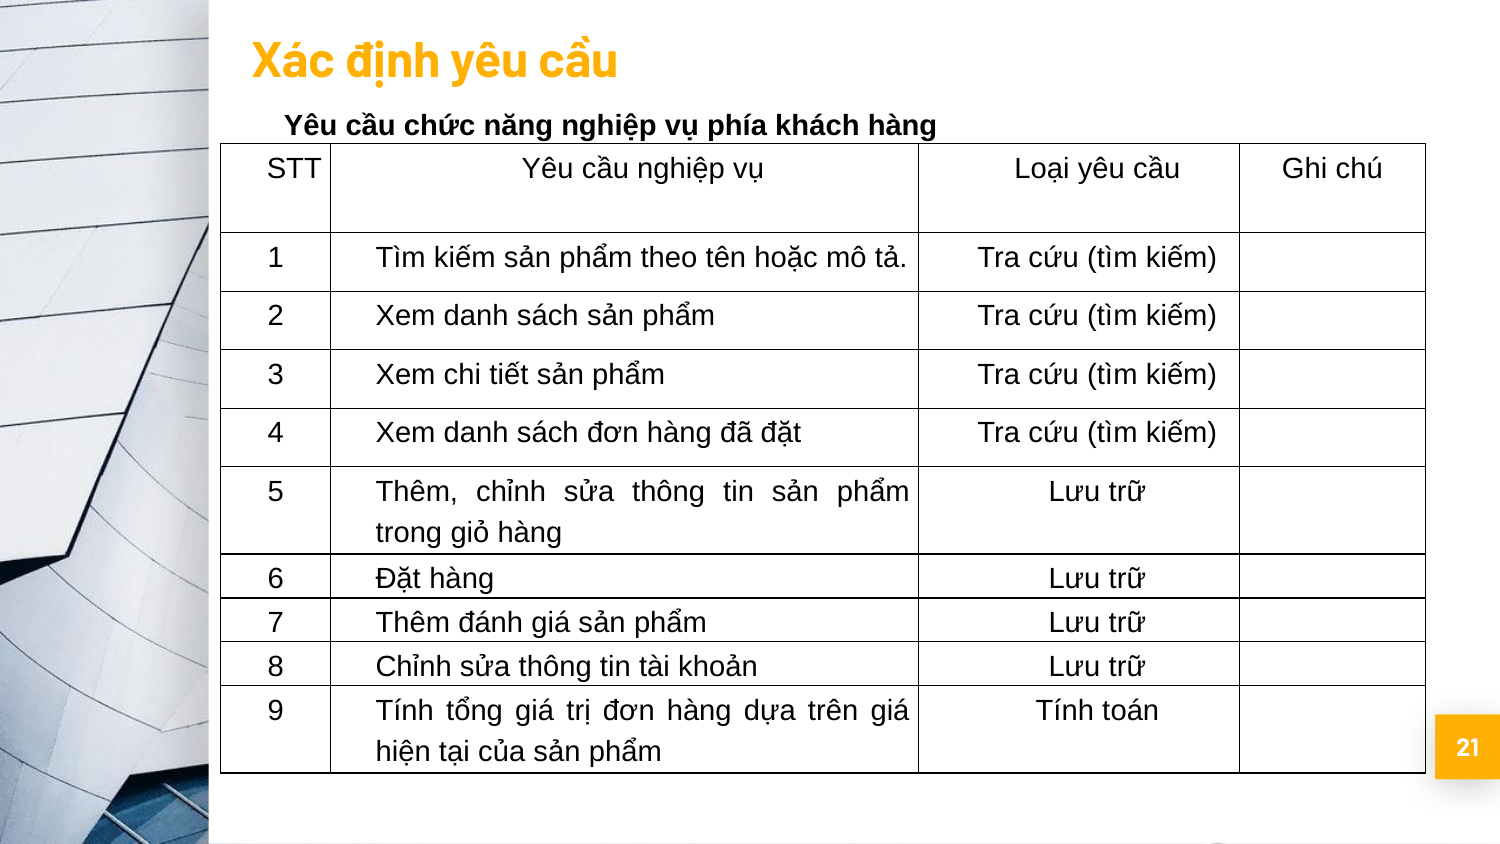

Xác định yêu cầu
Yêu cầu chức năng nghiệp vụ phía khách hàng
| STT | Yêu cầu nghiệp vụ | Loại yêu cầu | Ghi chú |
| --- | --- | --- | --- |
| 1 | Tìm kiếm sản phẩm theo tên hoặc mô tả. | Tra cứu (tìm kiếm) |  |
| 2 | Xem danh sách sản phẩm | Tra cứu (tìm kiếm) |  |
| 3 | Xem chi tiết sản phẩm | Tra cứu (tìm kiếm) |  |
| 4 | Xem danh sách đơn hàng đã đặt | Tra cứu (tìm kiếm) |  |
| 5 | Thêm, chỉnh sửa thông tin sản phẩm trong giỏ hàng | Lưu trữ |  |
| 6 | Đặt hàng | Lưu trữ |  |
| 7 | Thêm đánh giá sản phẩm | Lưu trữ |  |
| 8 | Chỉnh sửa thông tin tài khoản | Lưu trữ |  |
| 9 | Tính tổng giá trị đơn hàng dựa trên giá hiện tại của sản phẩm | Tính toán |  |
21